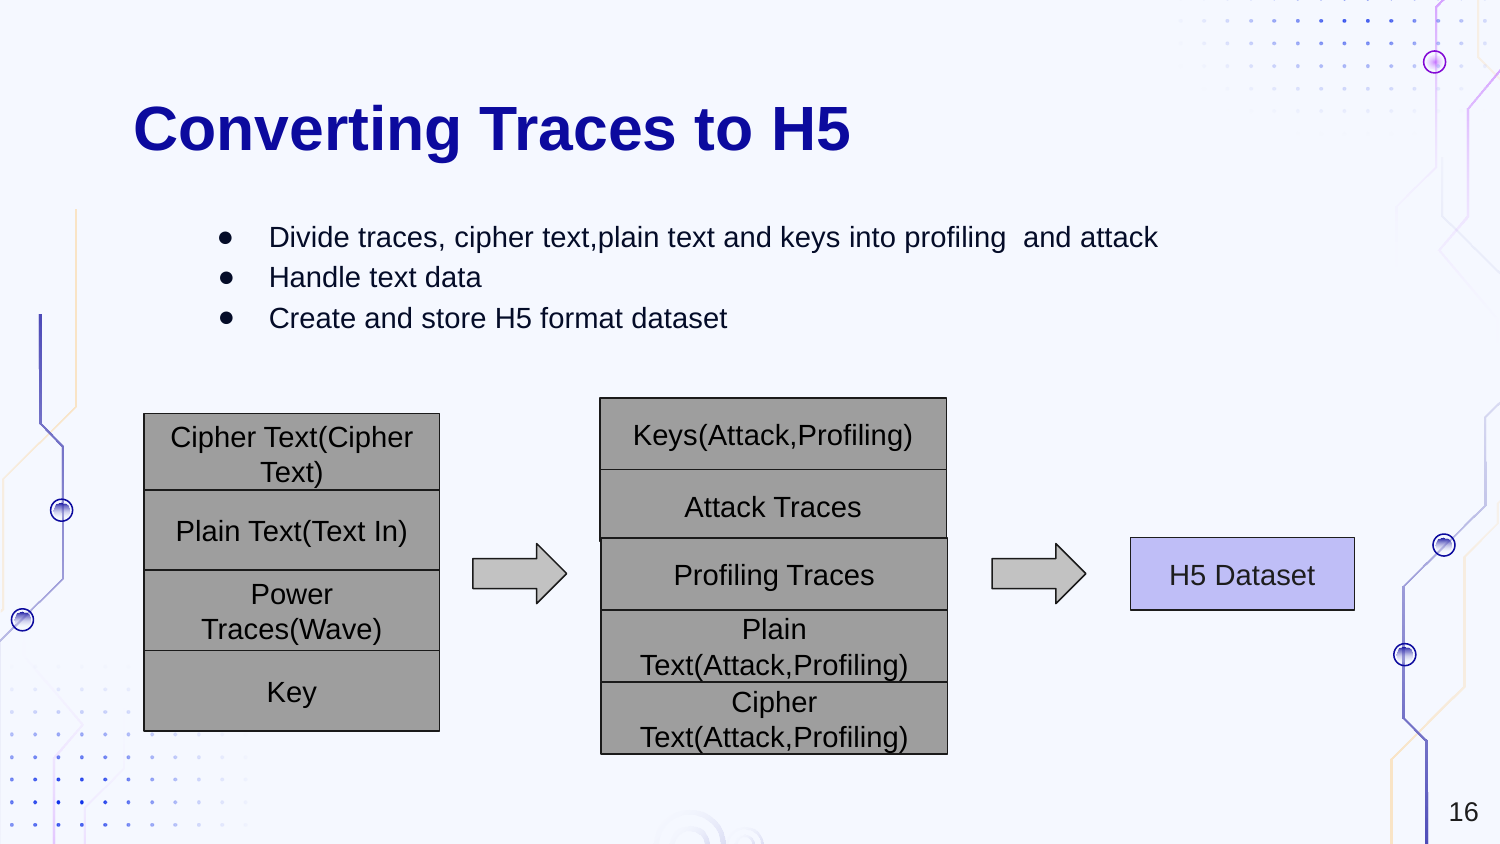

# Converting Traces to H5
Divide traces, cipher text,plain text and keys into profiling  and attack
Handle text data
Create and store H5 format dataset
Keys(Attack,Profiling)
Cipher Text(Cipher Text)
Attack Traces
Plain Text(Text In)
H5 Dataset
Profiling Traces

Power Traces(Wave)
Plain Text(Attack,Profiling)
Key
Cipher Text(Attack,Profiling)
16